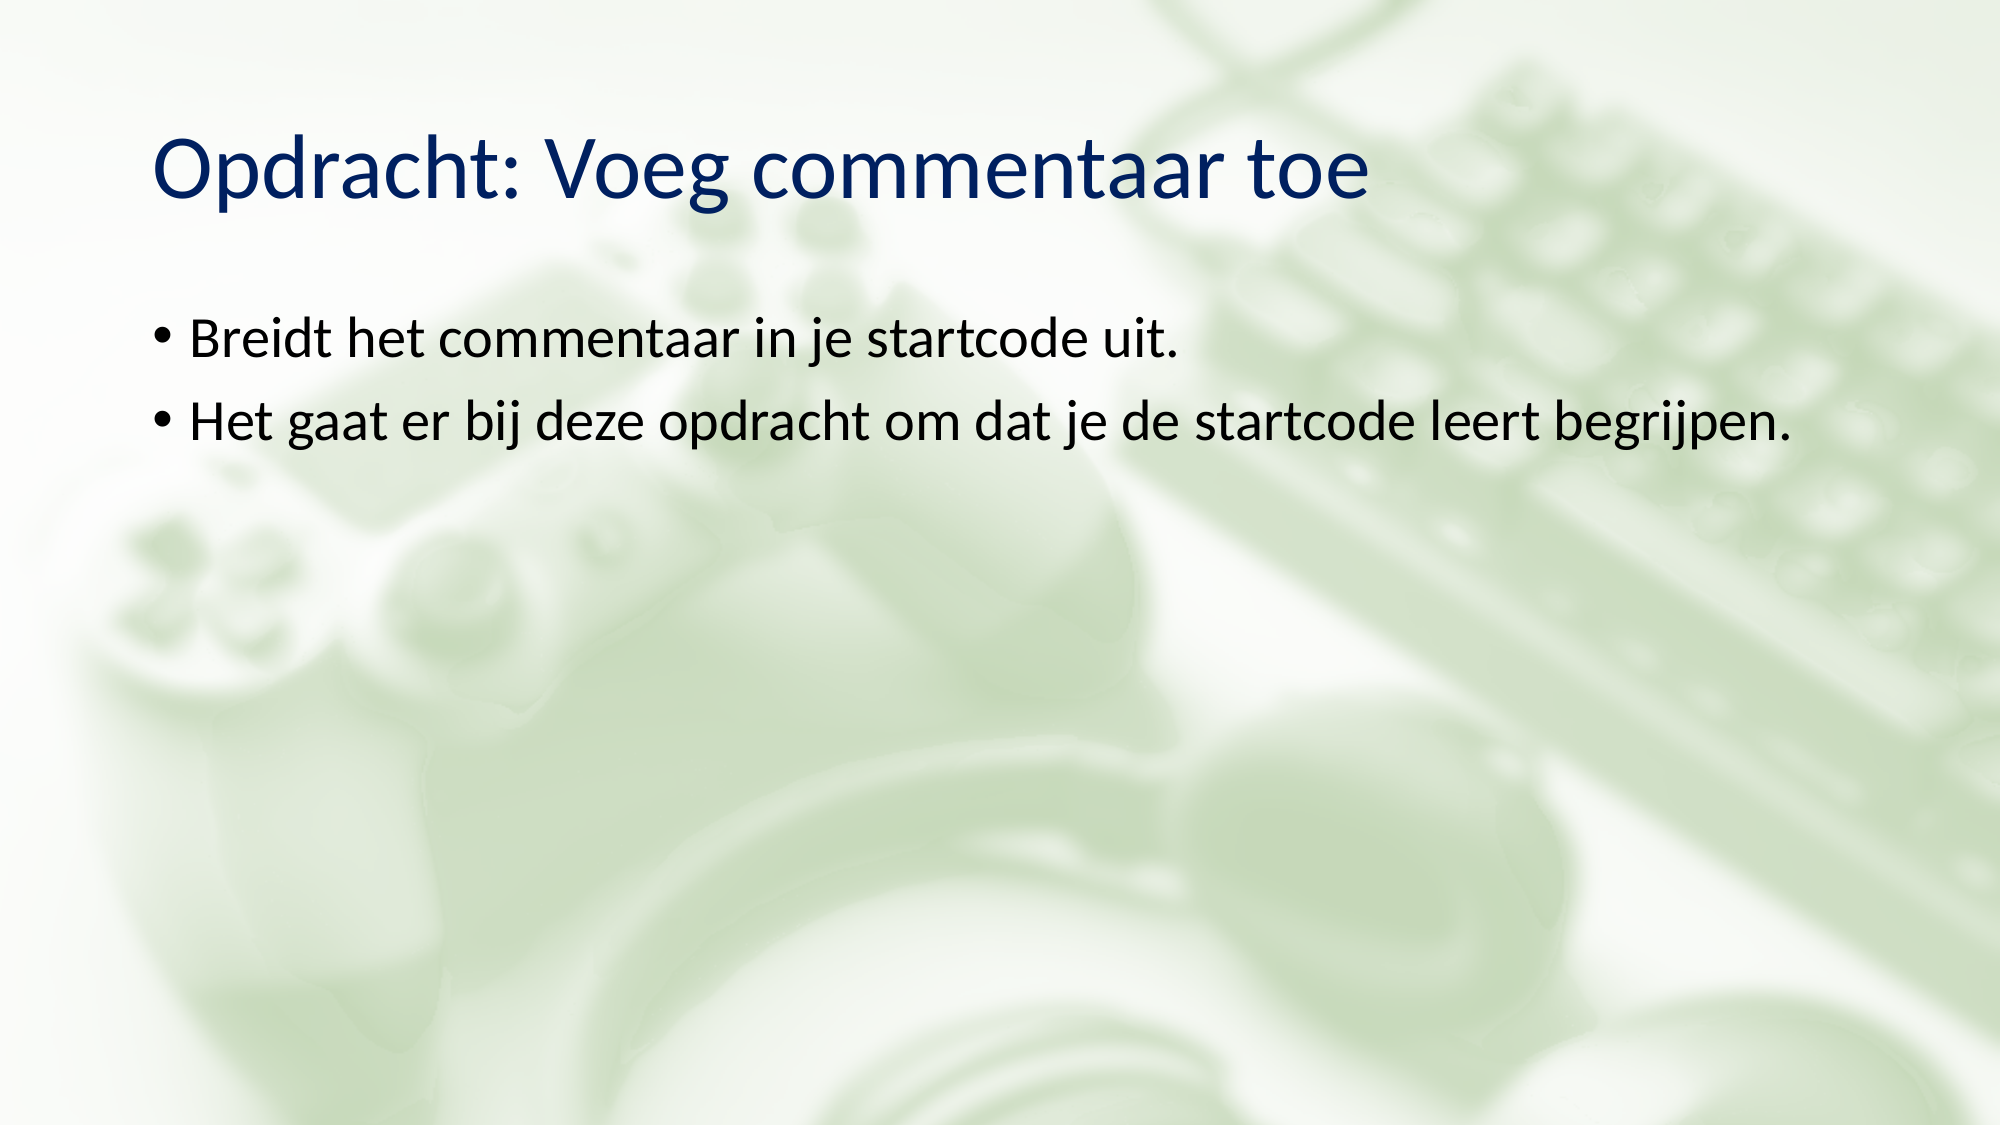

# Opdracht: Voeg commentaar toe
Breidt het commentaar in je startcode uit.
Het gaat er bij deze opdracht om dat je de startcode leert begrijpen.